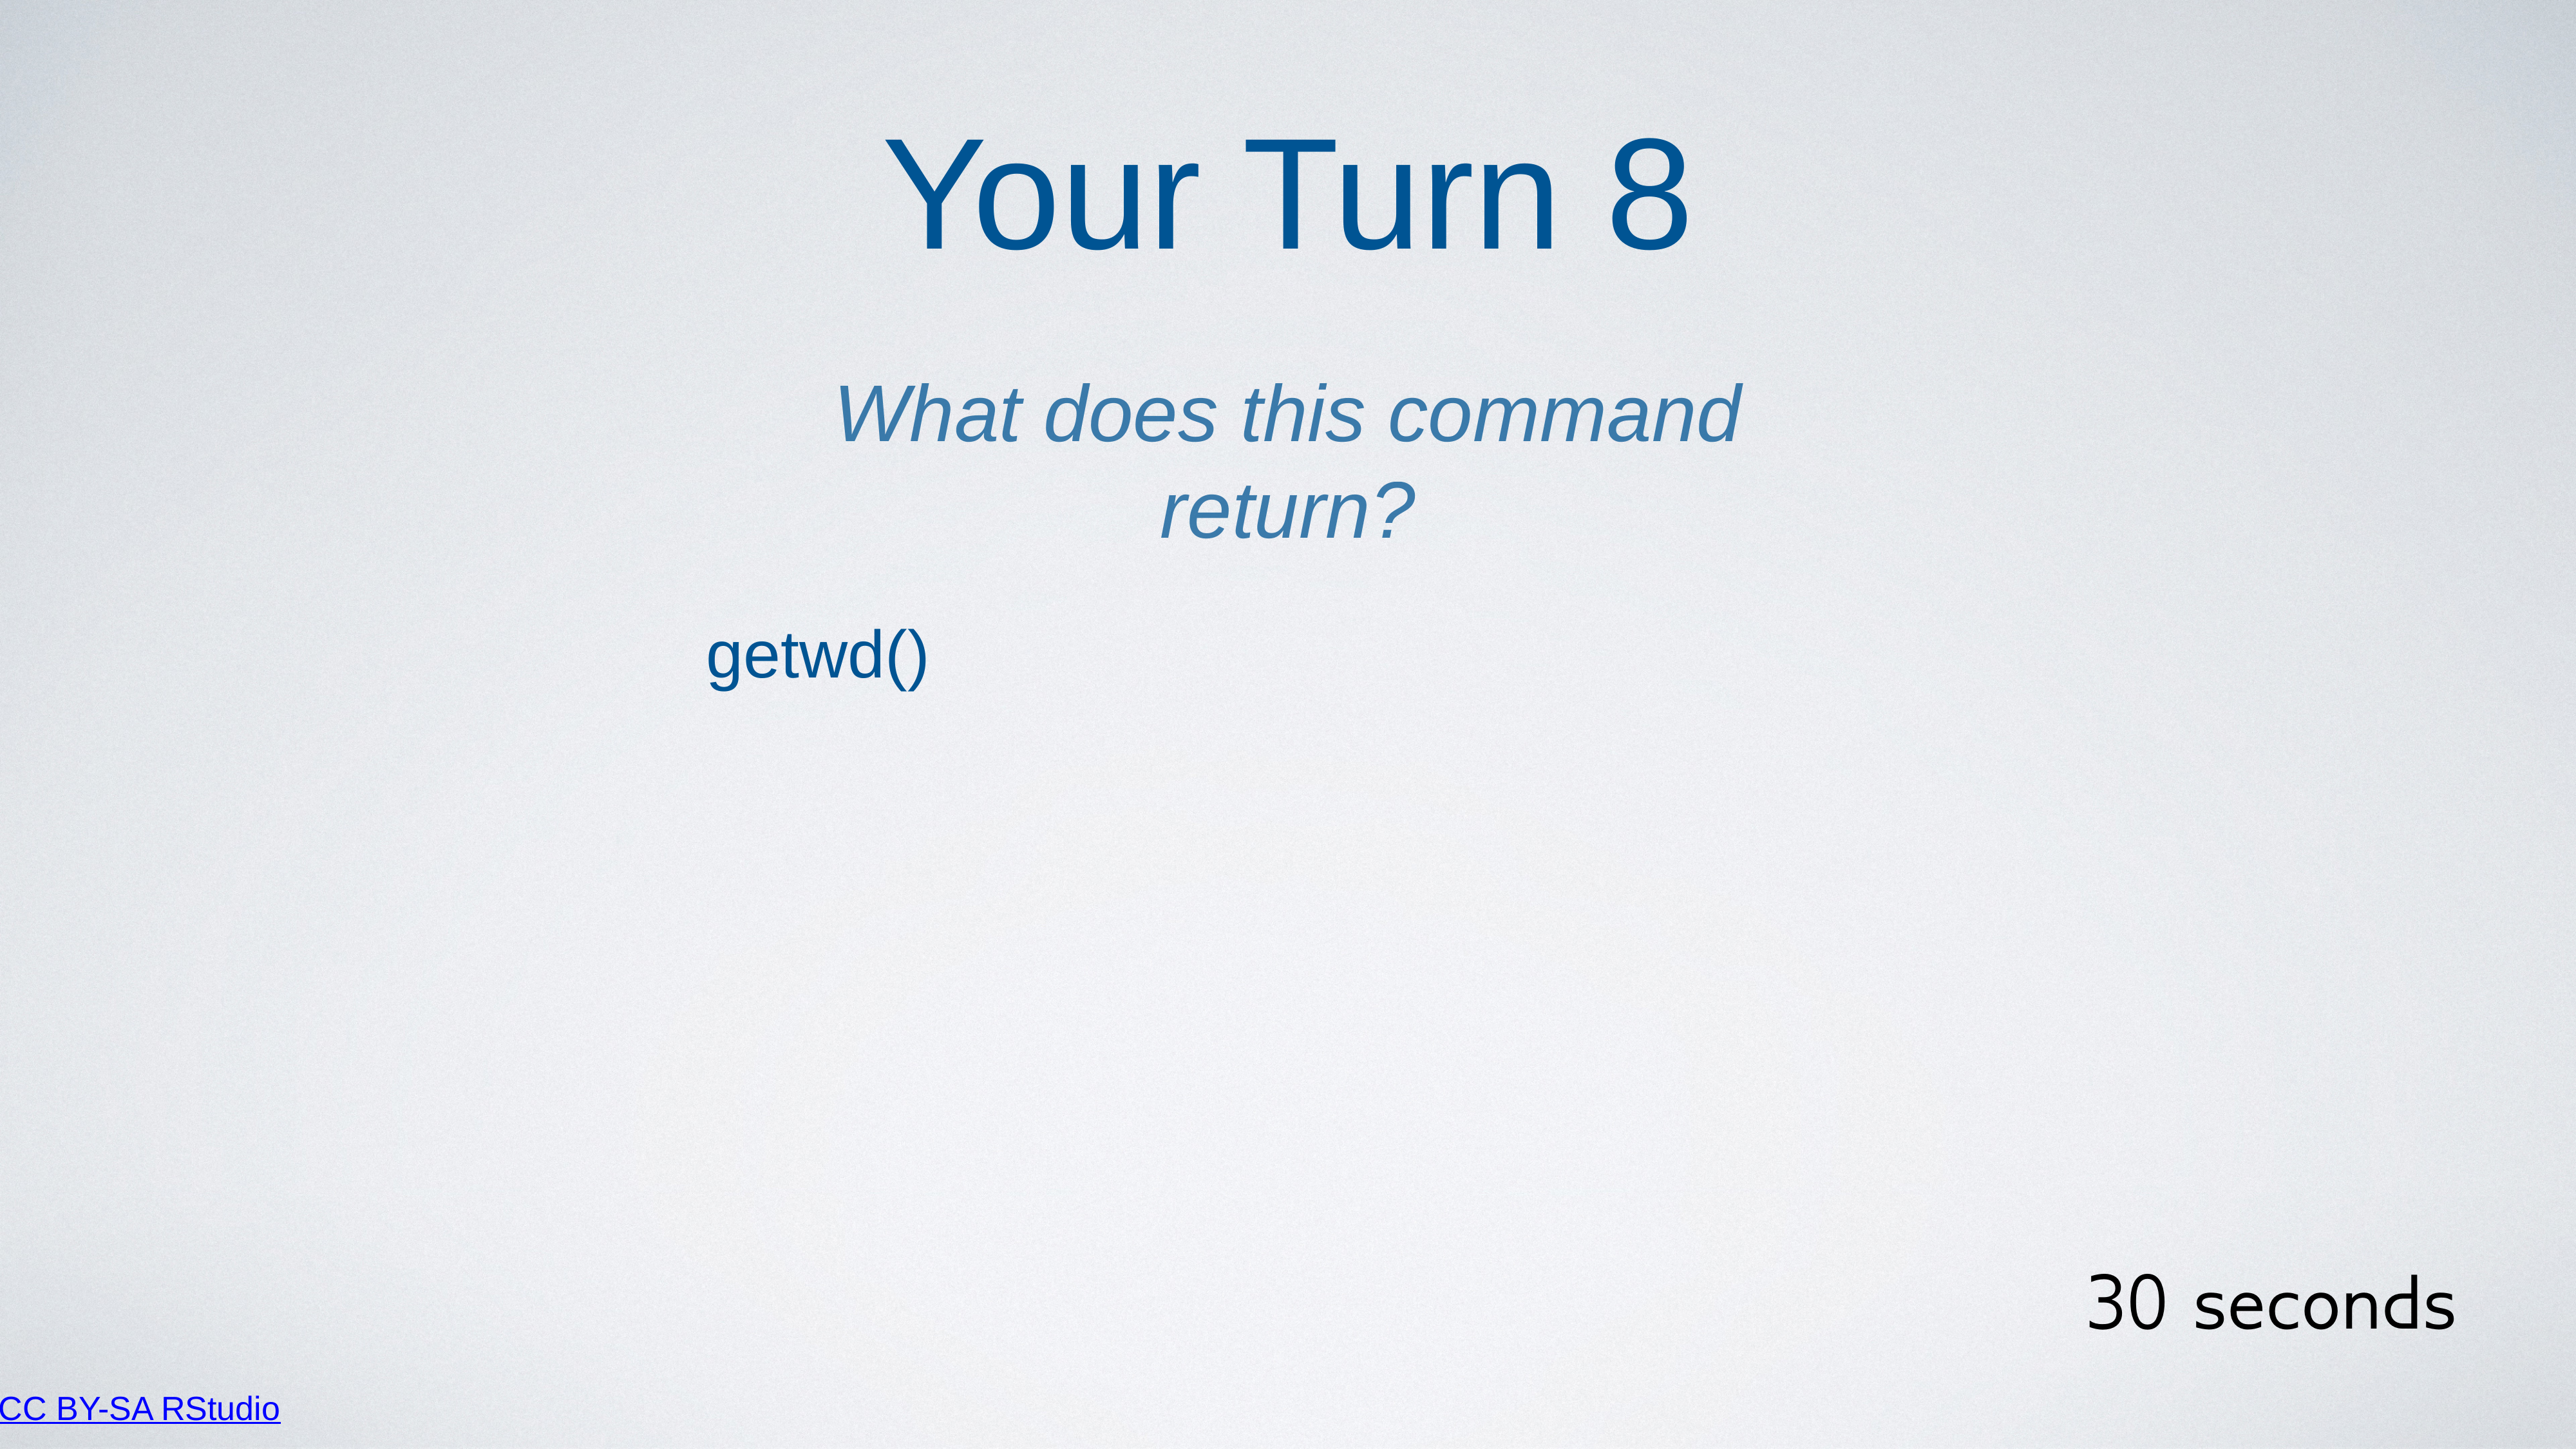

Your Turn 8
What does this command return?
getwd()
30 seconds